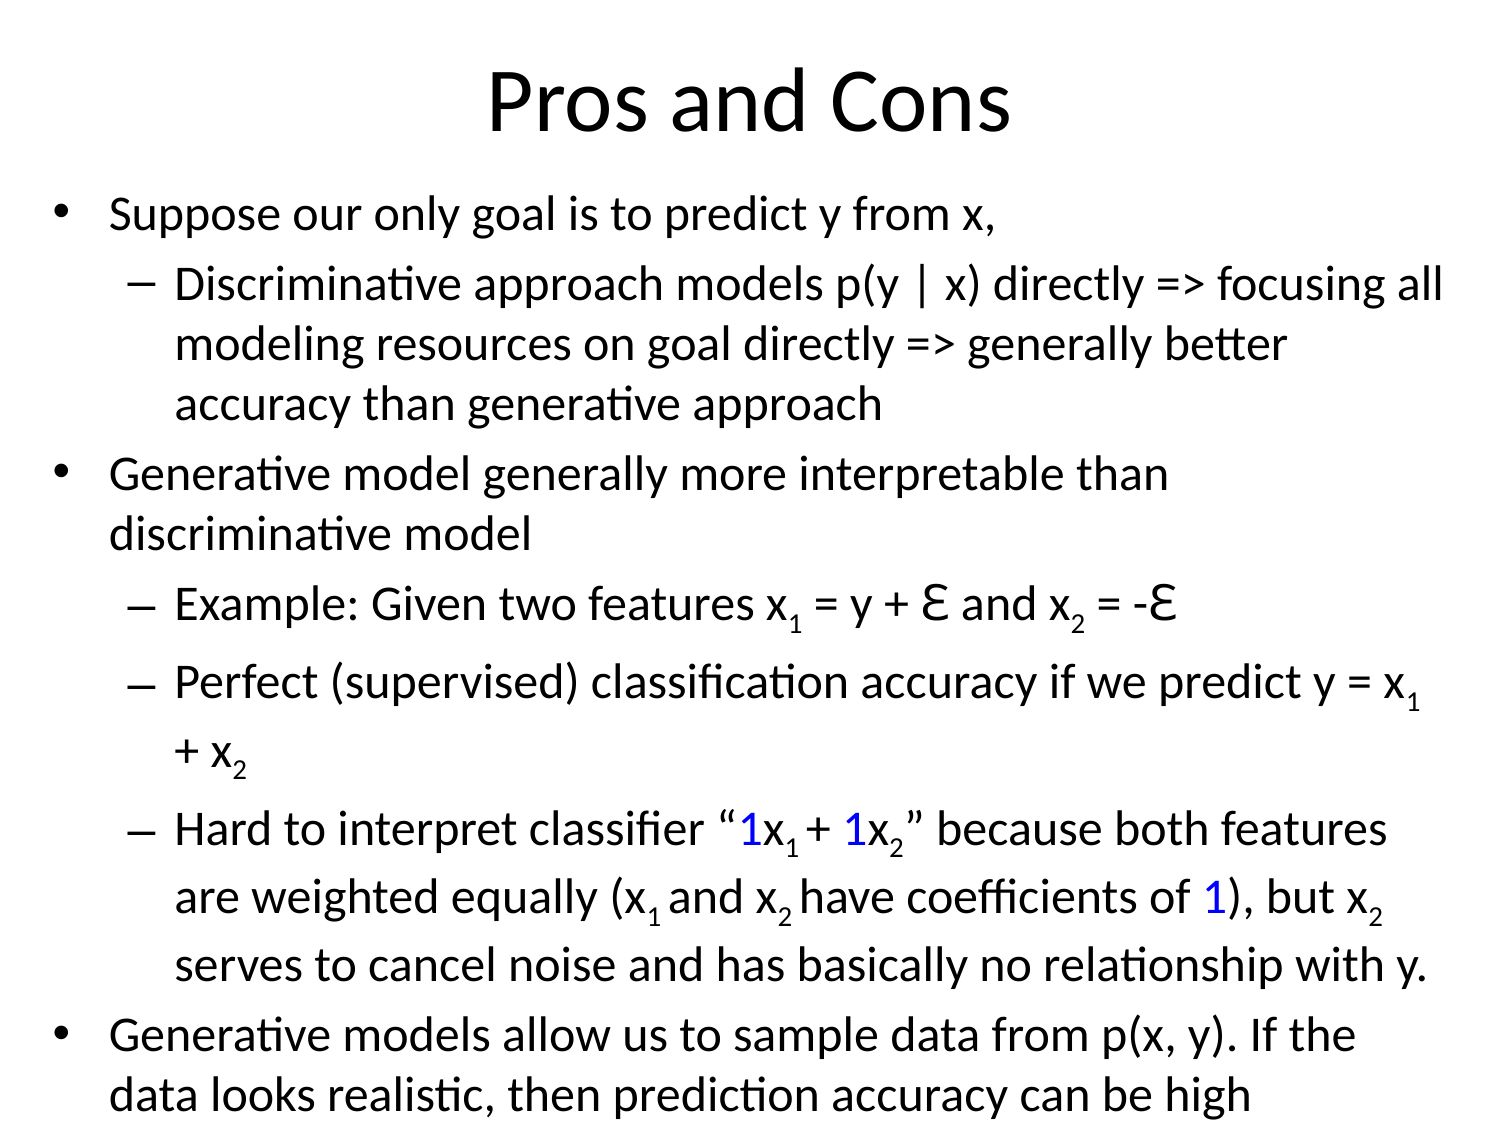

# Pros and Cons
Suppose our only goal is to predict y from x,
Discriminative approach models p(y | x) directly => focusing all modeling resources on goal directly => generally better accuracy than generative approach
Generative model generally more interpretable than discriminative model
Example: Given two features x1 = y + ℇ and x2 = -ℇ
Perfect (supervised) classification accuracy if we predict y = x1 + x2
Hard to interpret classifier “1x1 + 1x2” because both features are weighted equally (x1 and x2 have coefficients of 1), but x2 serves to cancel noise and has basically no relationship with y.
Generative models allow us to sample data from p(x, y). If the data looks realistic, then prediction accuracy can be high